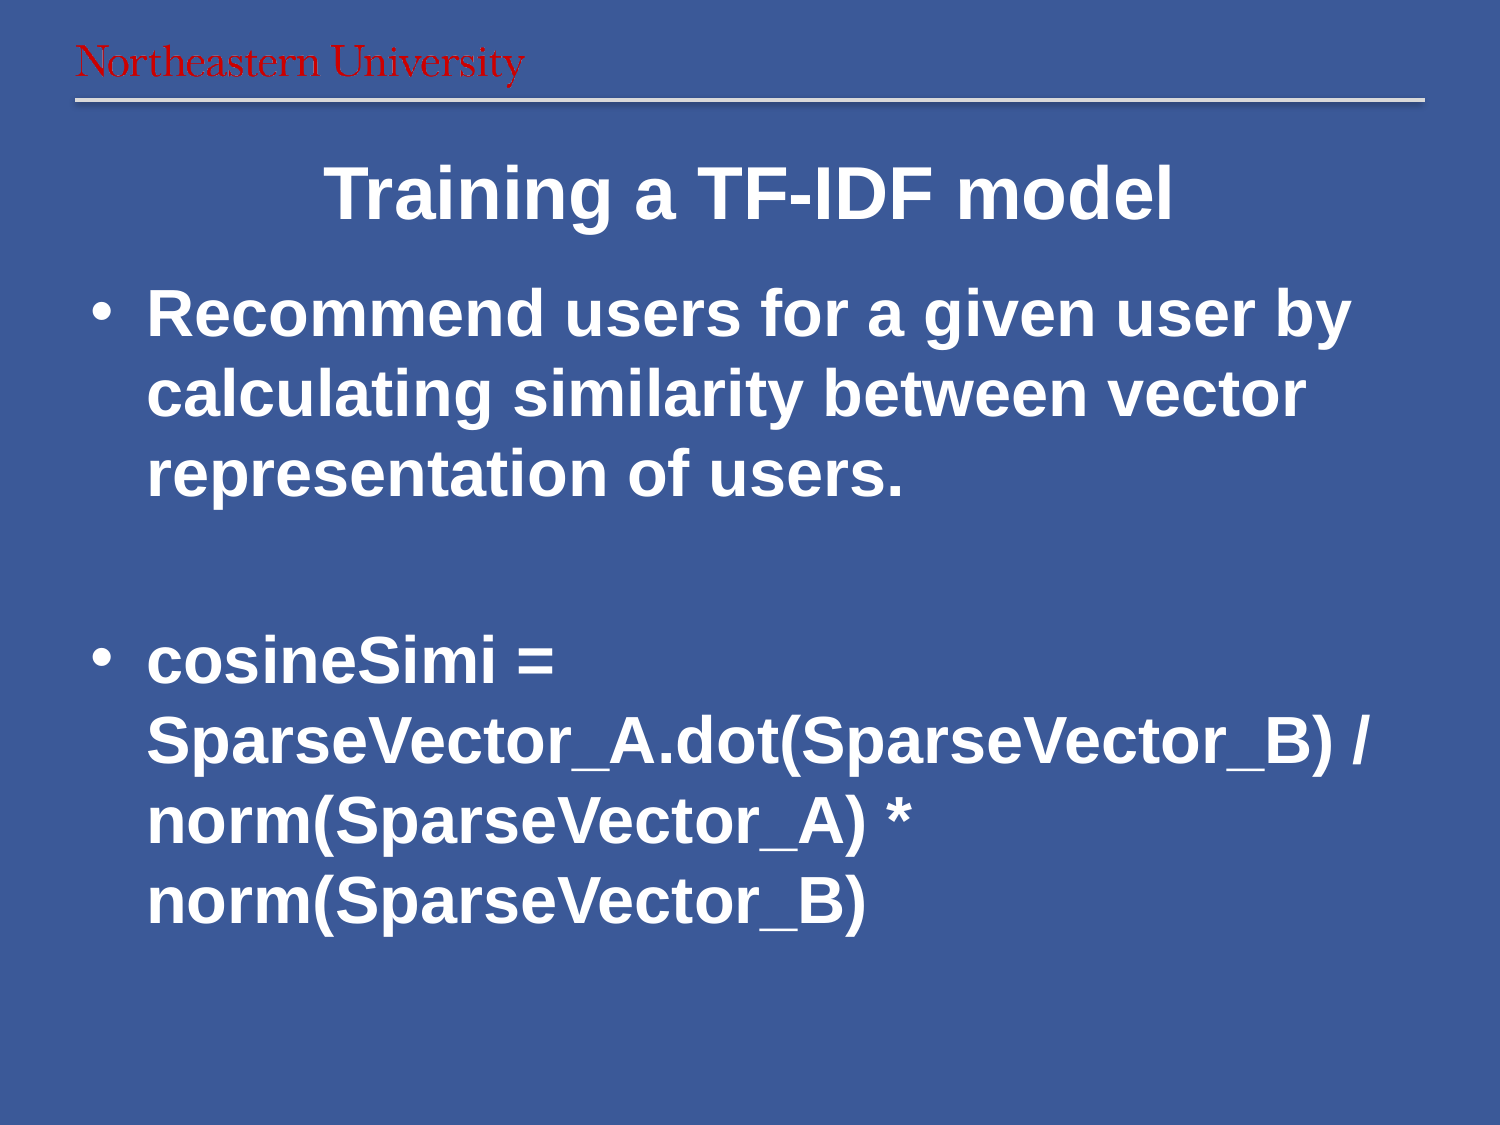

# Training a TF-IDF model
Recommend users for a given user by calculating similarity between vector representation of users.

cosineSimi = SparseVector_A.dot(SparseVector_B) / norm(SparseVector_A) * norm(SparseVector_B)